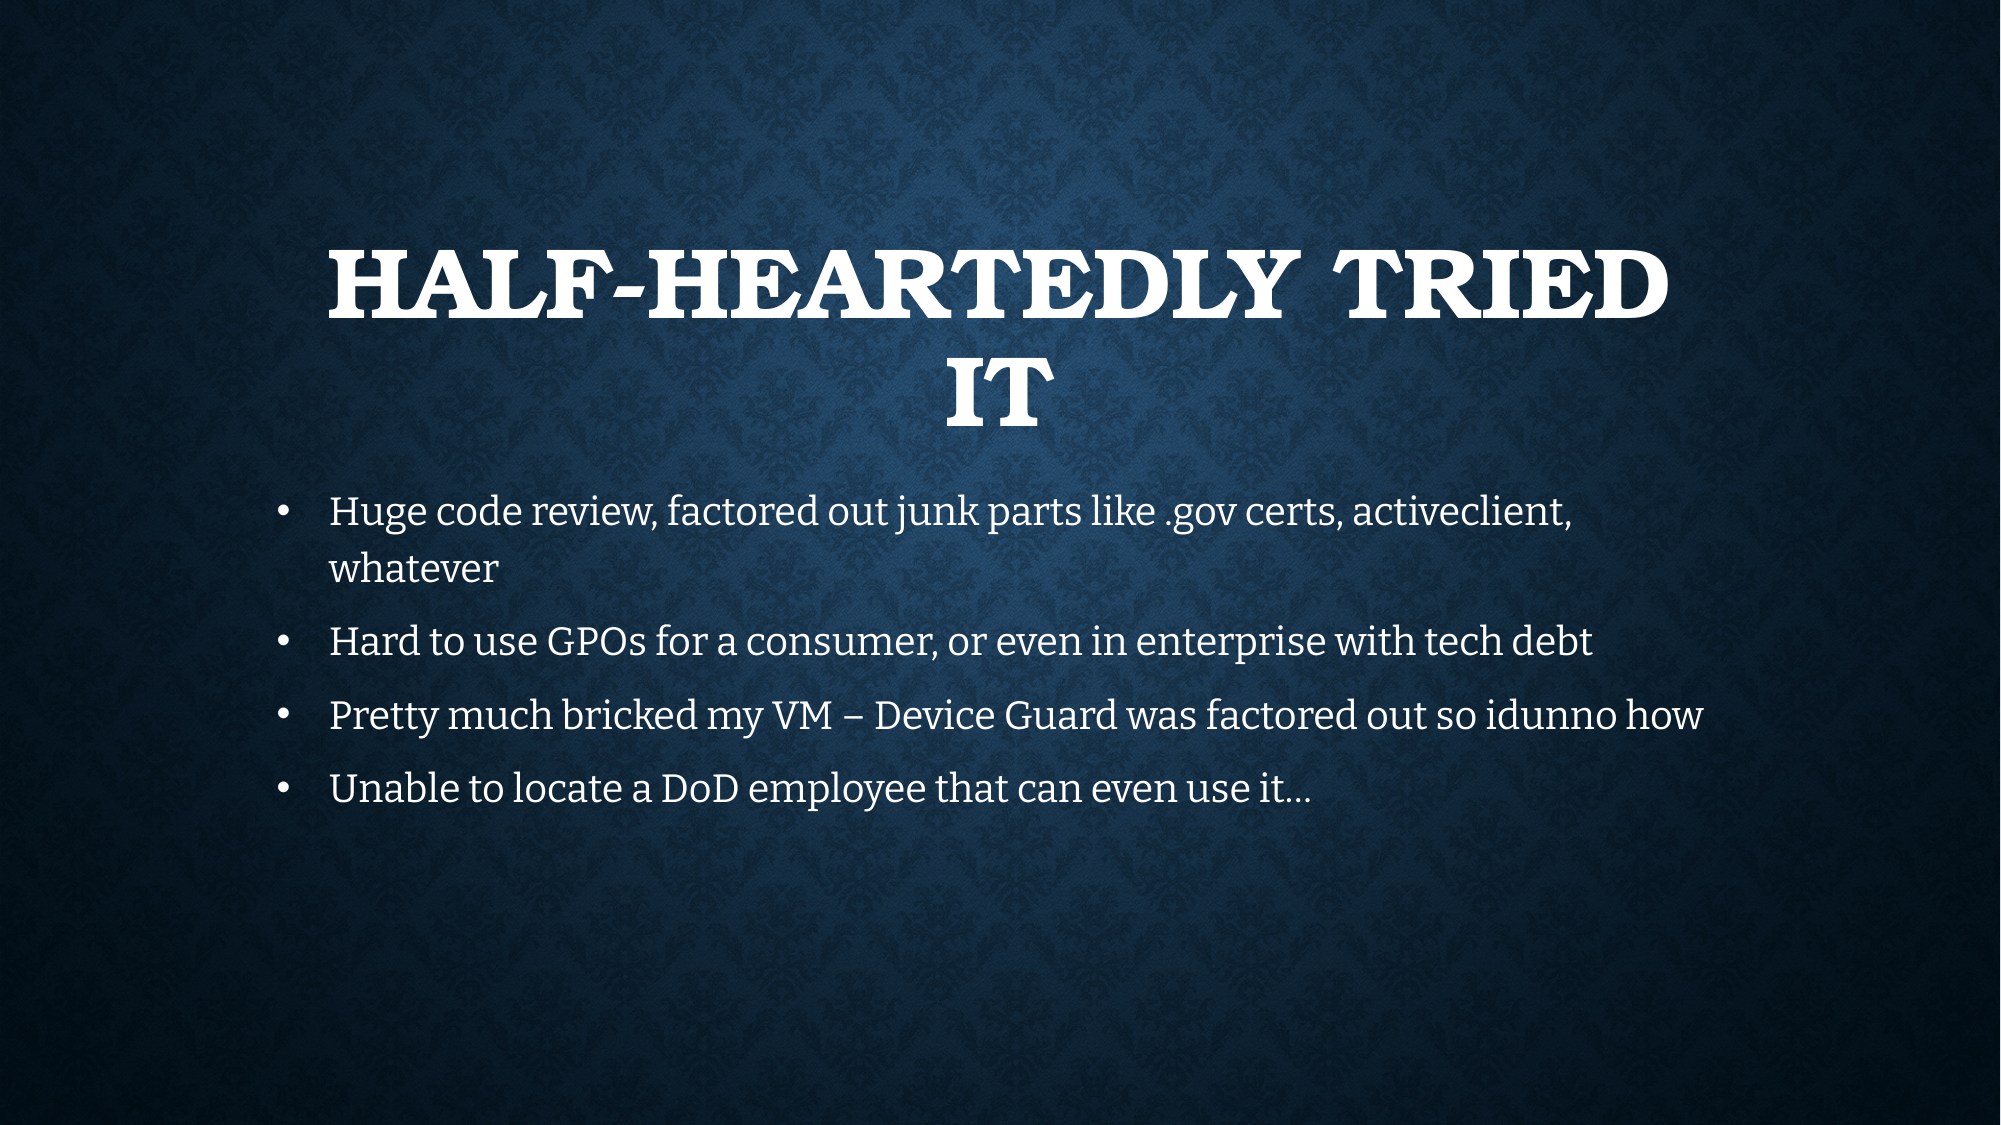

# Half-heartedly tried it
Huge code review, factored out junk parts like .gov certs, activeclient, whatever
Hard to use GPOs for a consumer, or even in enterprise with tech debt
Pretty much bricked my VM – Device Guard was factored out so idunno how
Unable to locate a DoD employee that can even use it…